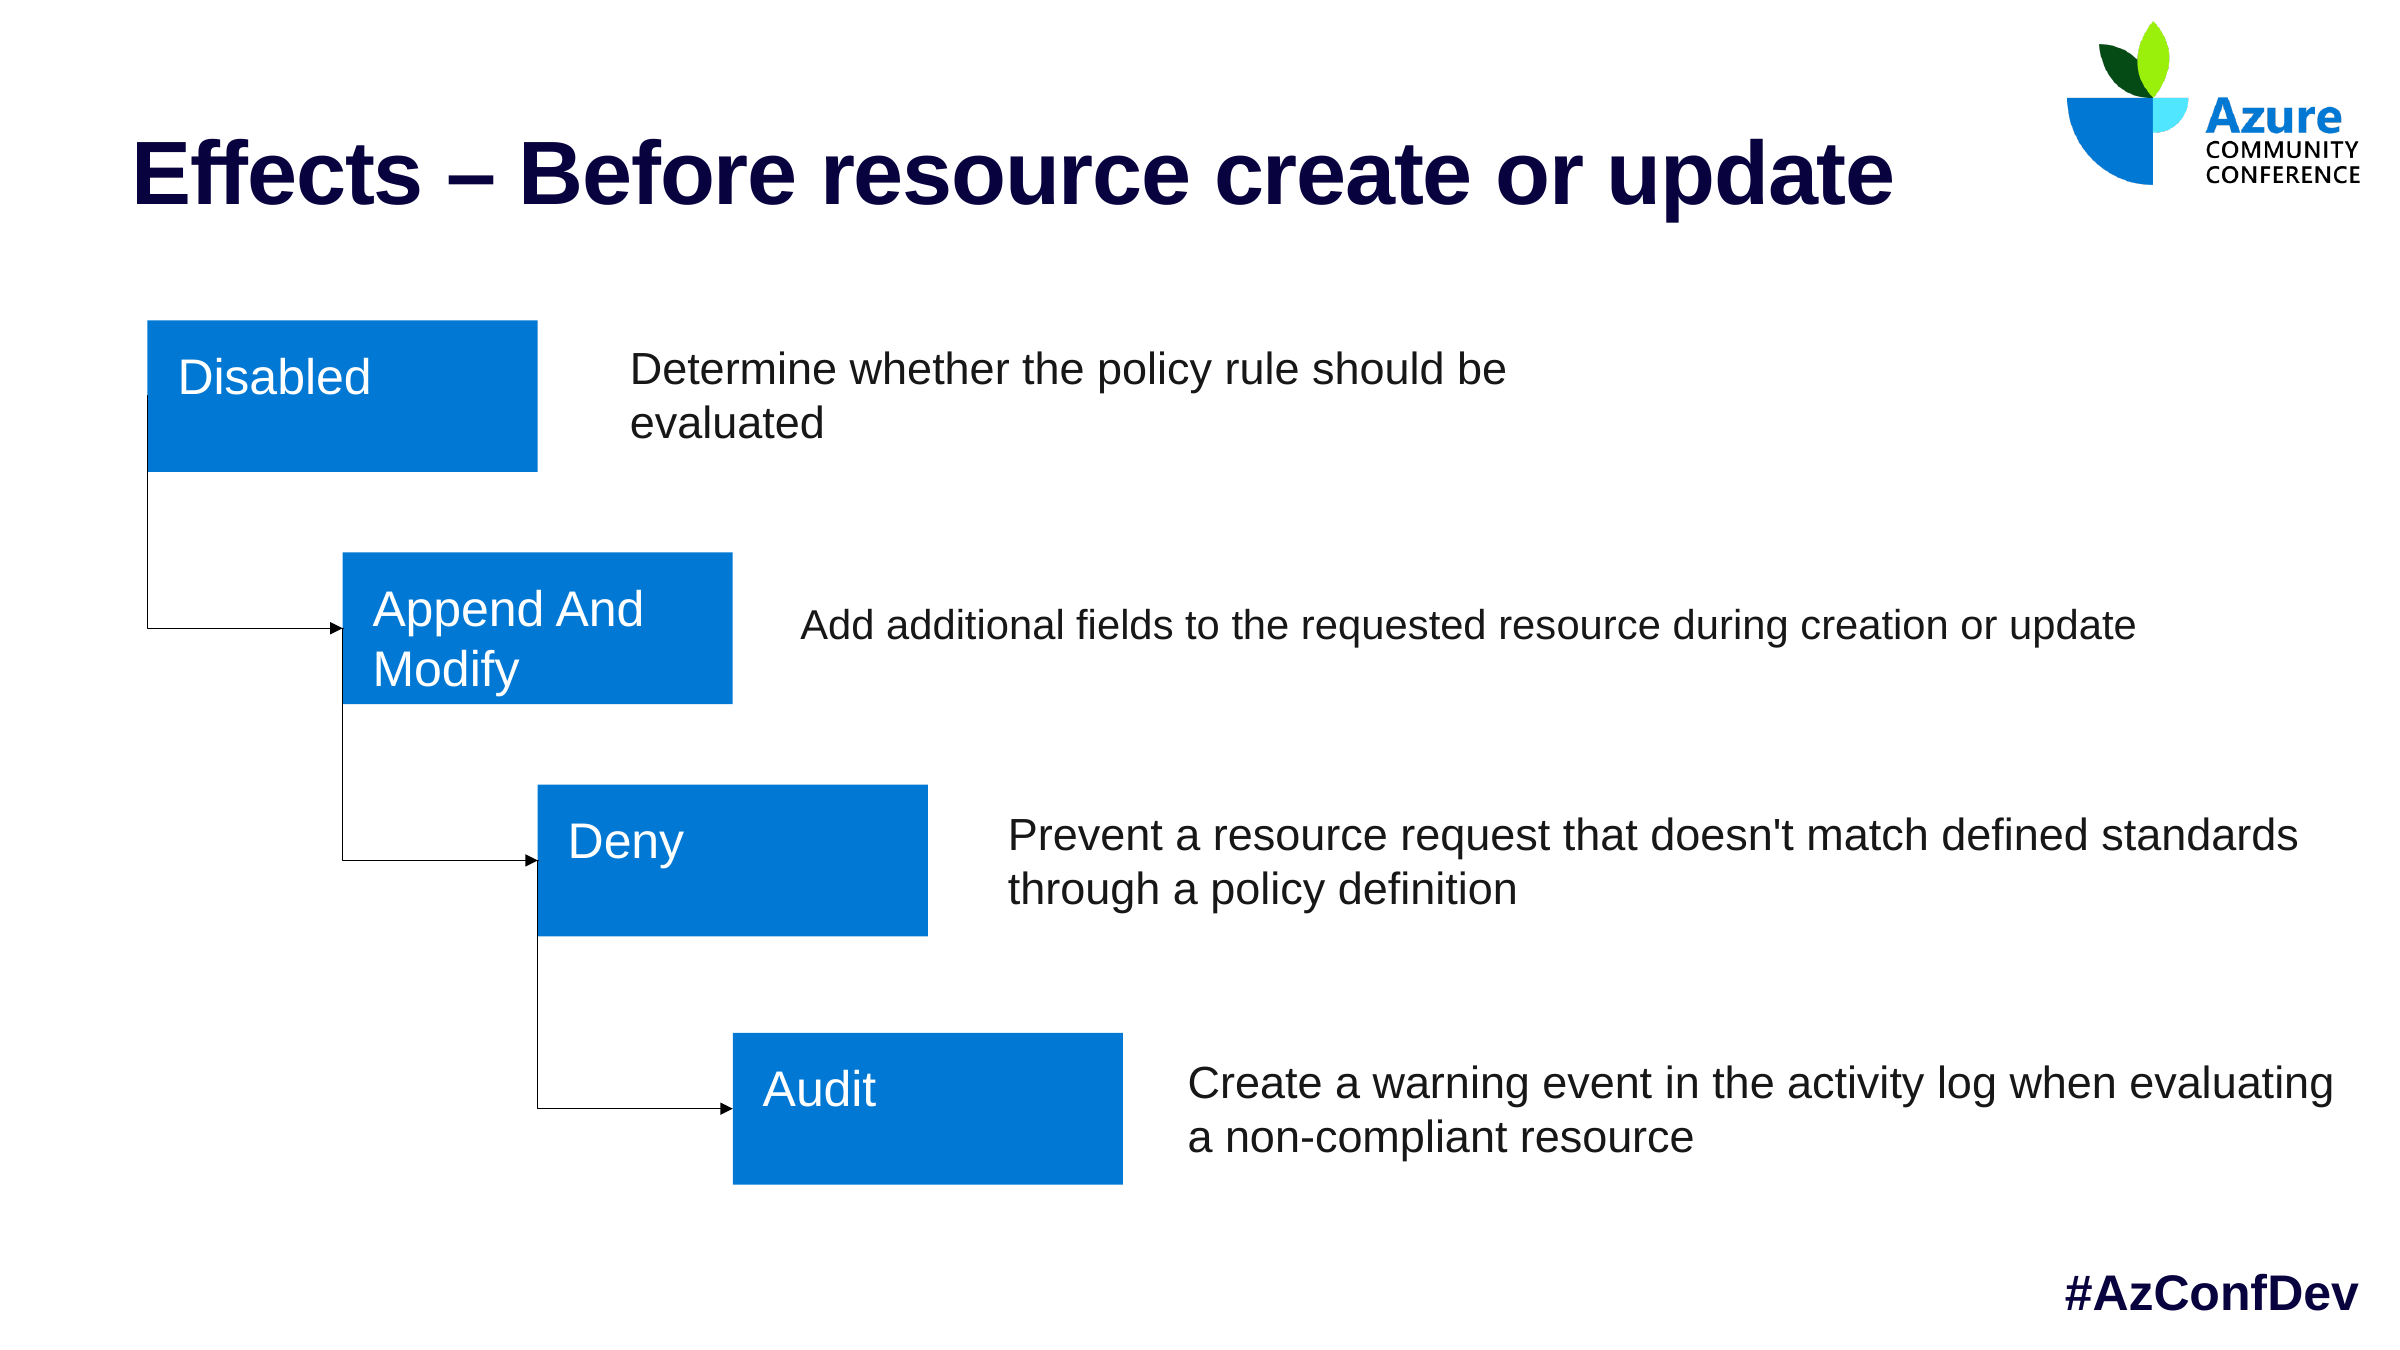

# Effects – Before resource create or update
Disabled
Determine whether the policy rule should be evaluated
Append And Modify
Add additional fields to the requested resource during creation or update
Deny
Prevent a resource request that doesn't match defined standards through a policy definition
Audit
Create a warning event in the activity log when evaluating a non-compliant resource